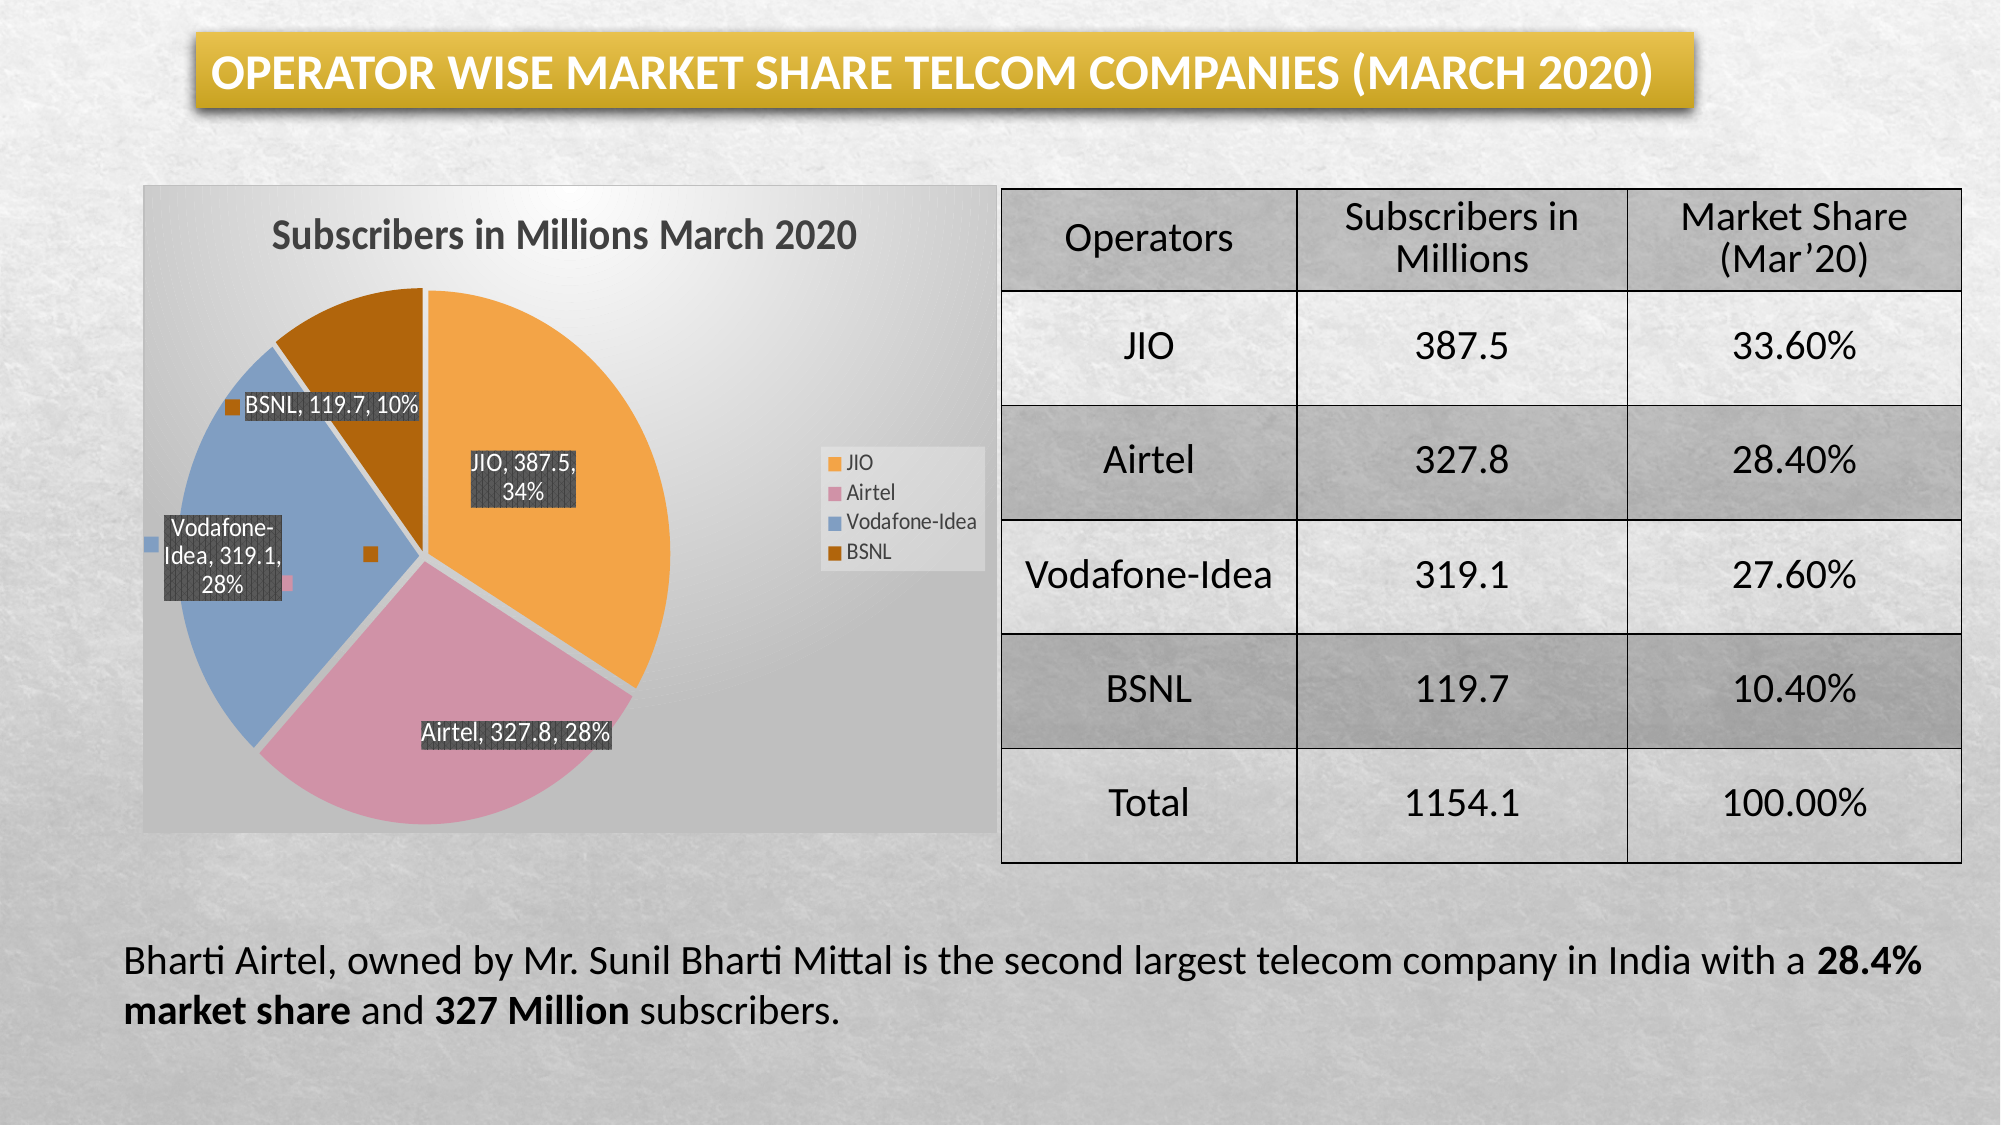

OPERATOR WISE MARKET SHARE TELCOM COMPANIES (MARCH 2020)

### Chart: Subscribers in Millions March 2020

| Category |  |  |
|---|---|---|
| JIO | 387.5 | 0.336 |
| Airtel | 327.8 | 0.284 |
| Vodafone-Idea | 319.1 | 0.276 |
| BSNL | 119.7 | 0.104 |
| Operators | Subscribers in Millions | Market Share (Mar’20) |
| --- | --- | --- |
| JIO | 387.5 | 33.60% |
| Airtel | 327.8 | 28.40% |
| Vodafone-Idea | 319.1 | 27.60% |
| BSNL | 119.7 | 10.40% |
| Total | 1154.1 | 100.00% |
Bharti Airtel, owned by Mr. Sunil Bharti Mittal is the second largest telecom company in India with a 28.4% market share and 327 Million subscribers.